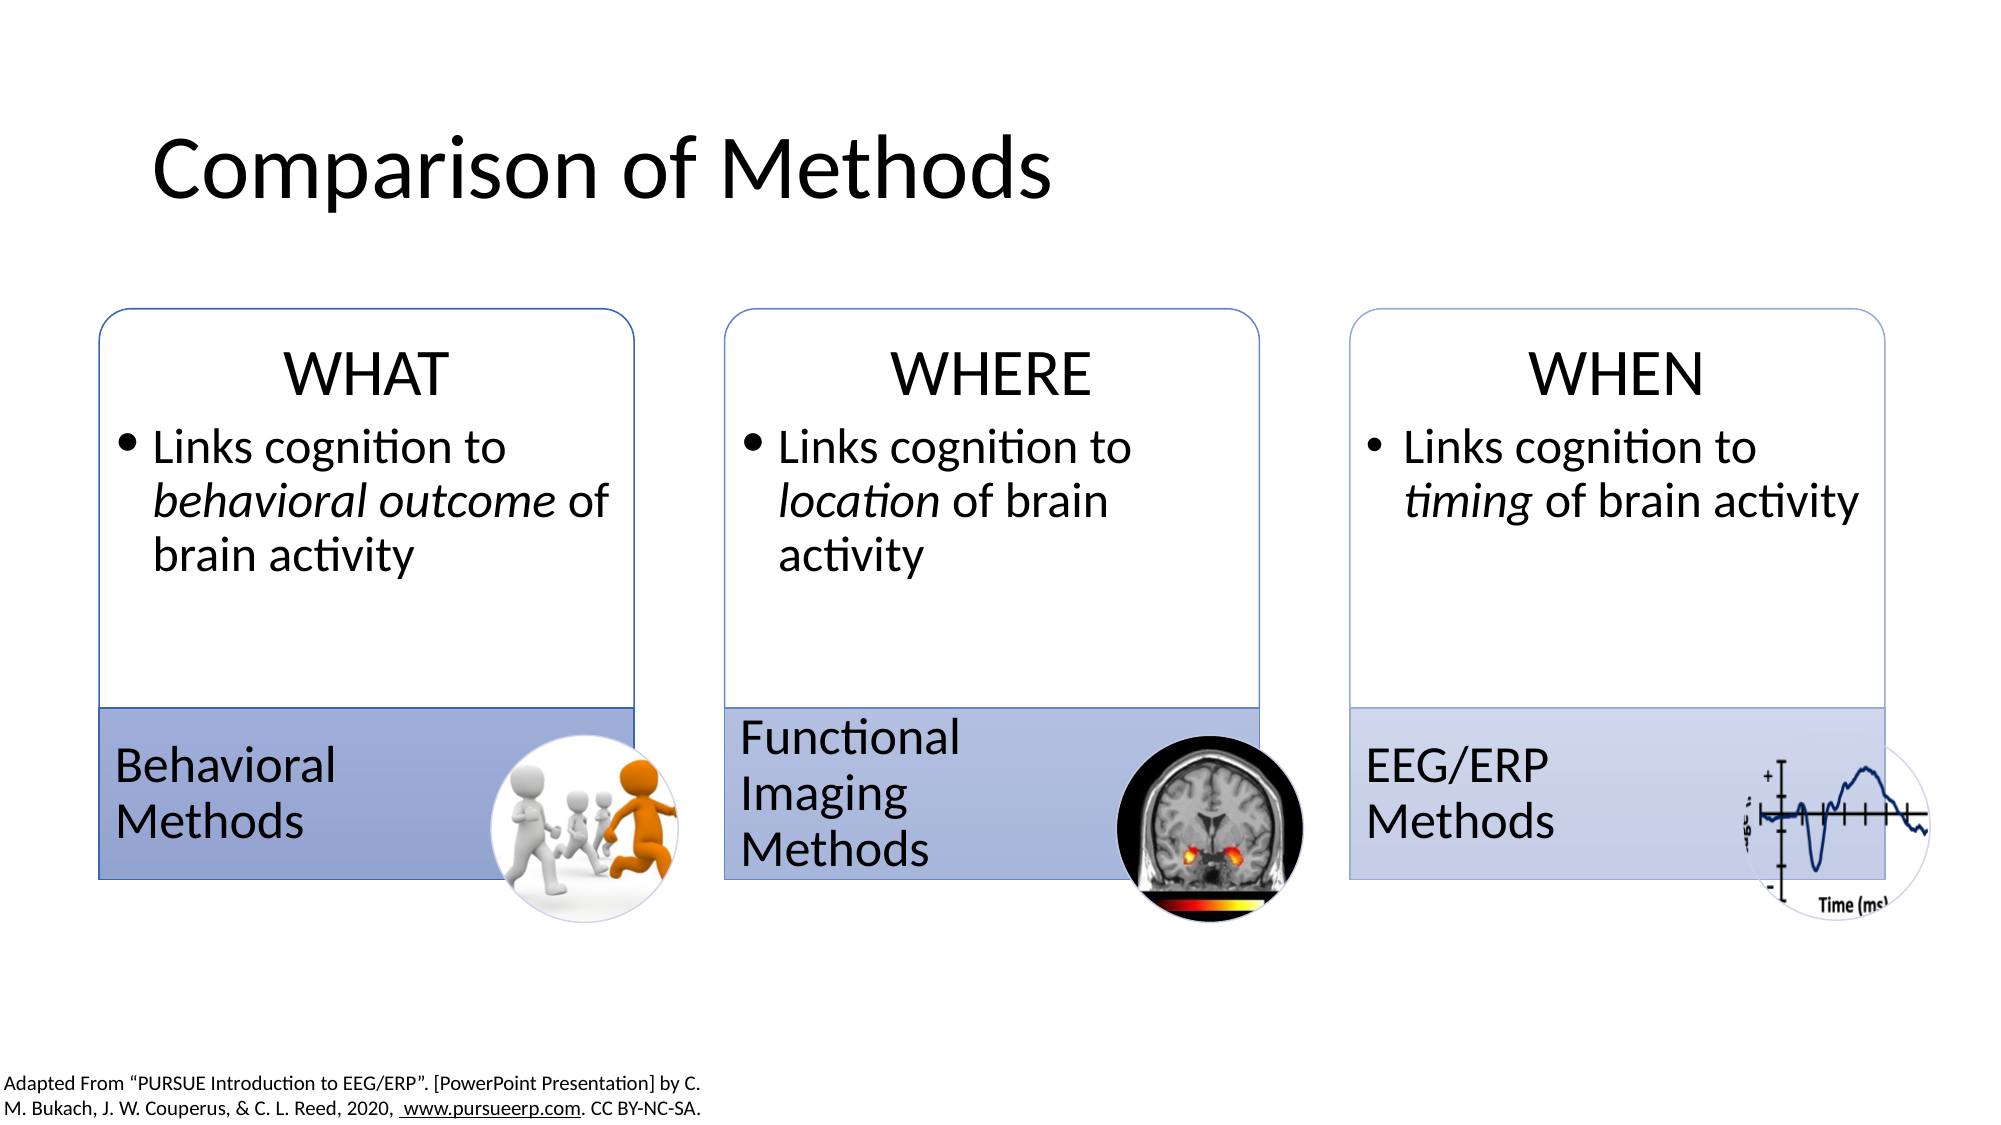

# Comparison of Methods

WHAT
Links cognition to behavioral outcome of brain activity
WHERE
Links cognition to location of brain activity
WHEN
Links cognition to timing of brain activity

Behavioral Methods

Functional Imaging Methods

EEG/ERP Methods

Adapted From “PURSUE Introduction to EEG/ERP”. [PowerPoint Presentation] by C. M. Bukach, J. W. Couperus, & C. L. Reed, 2020,  www.pursueerp.com. CC BY-NC-SA.